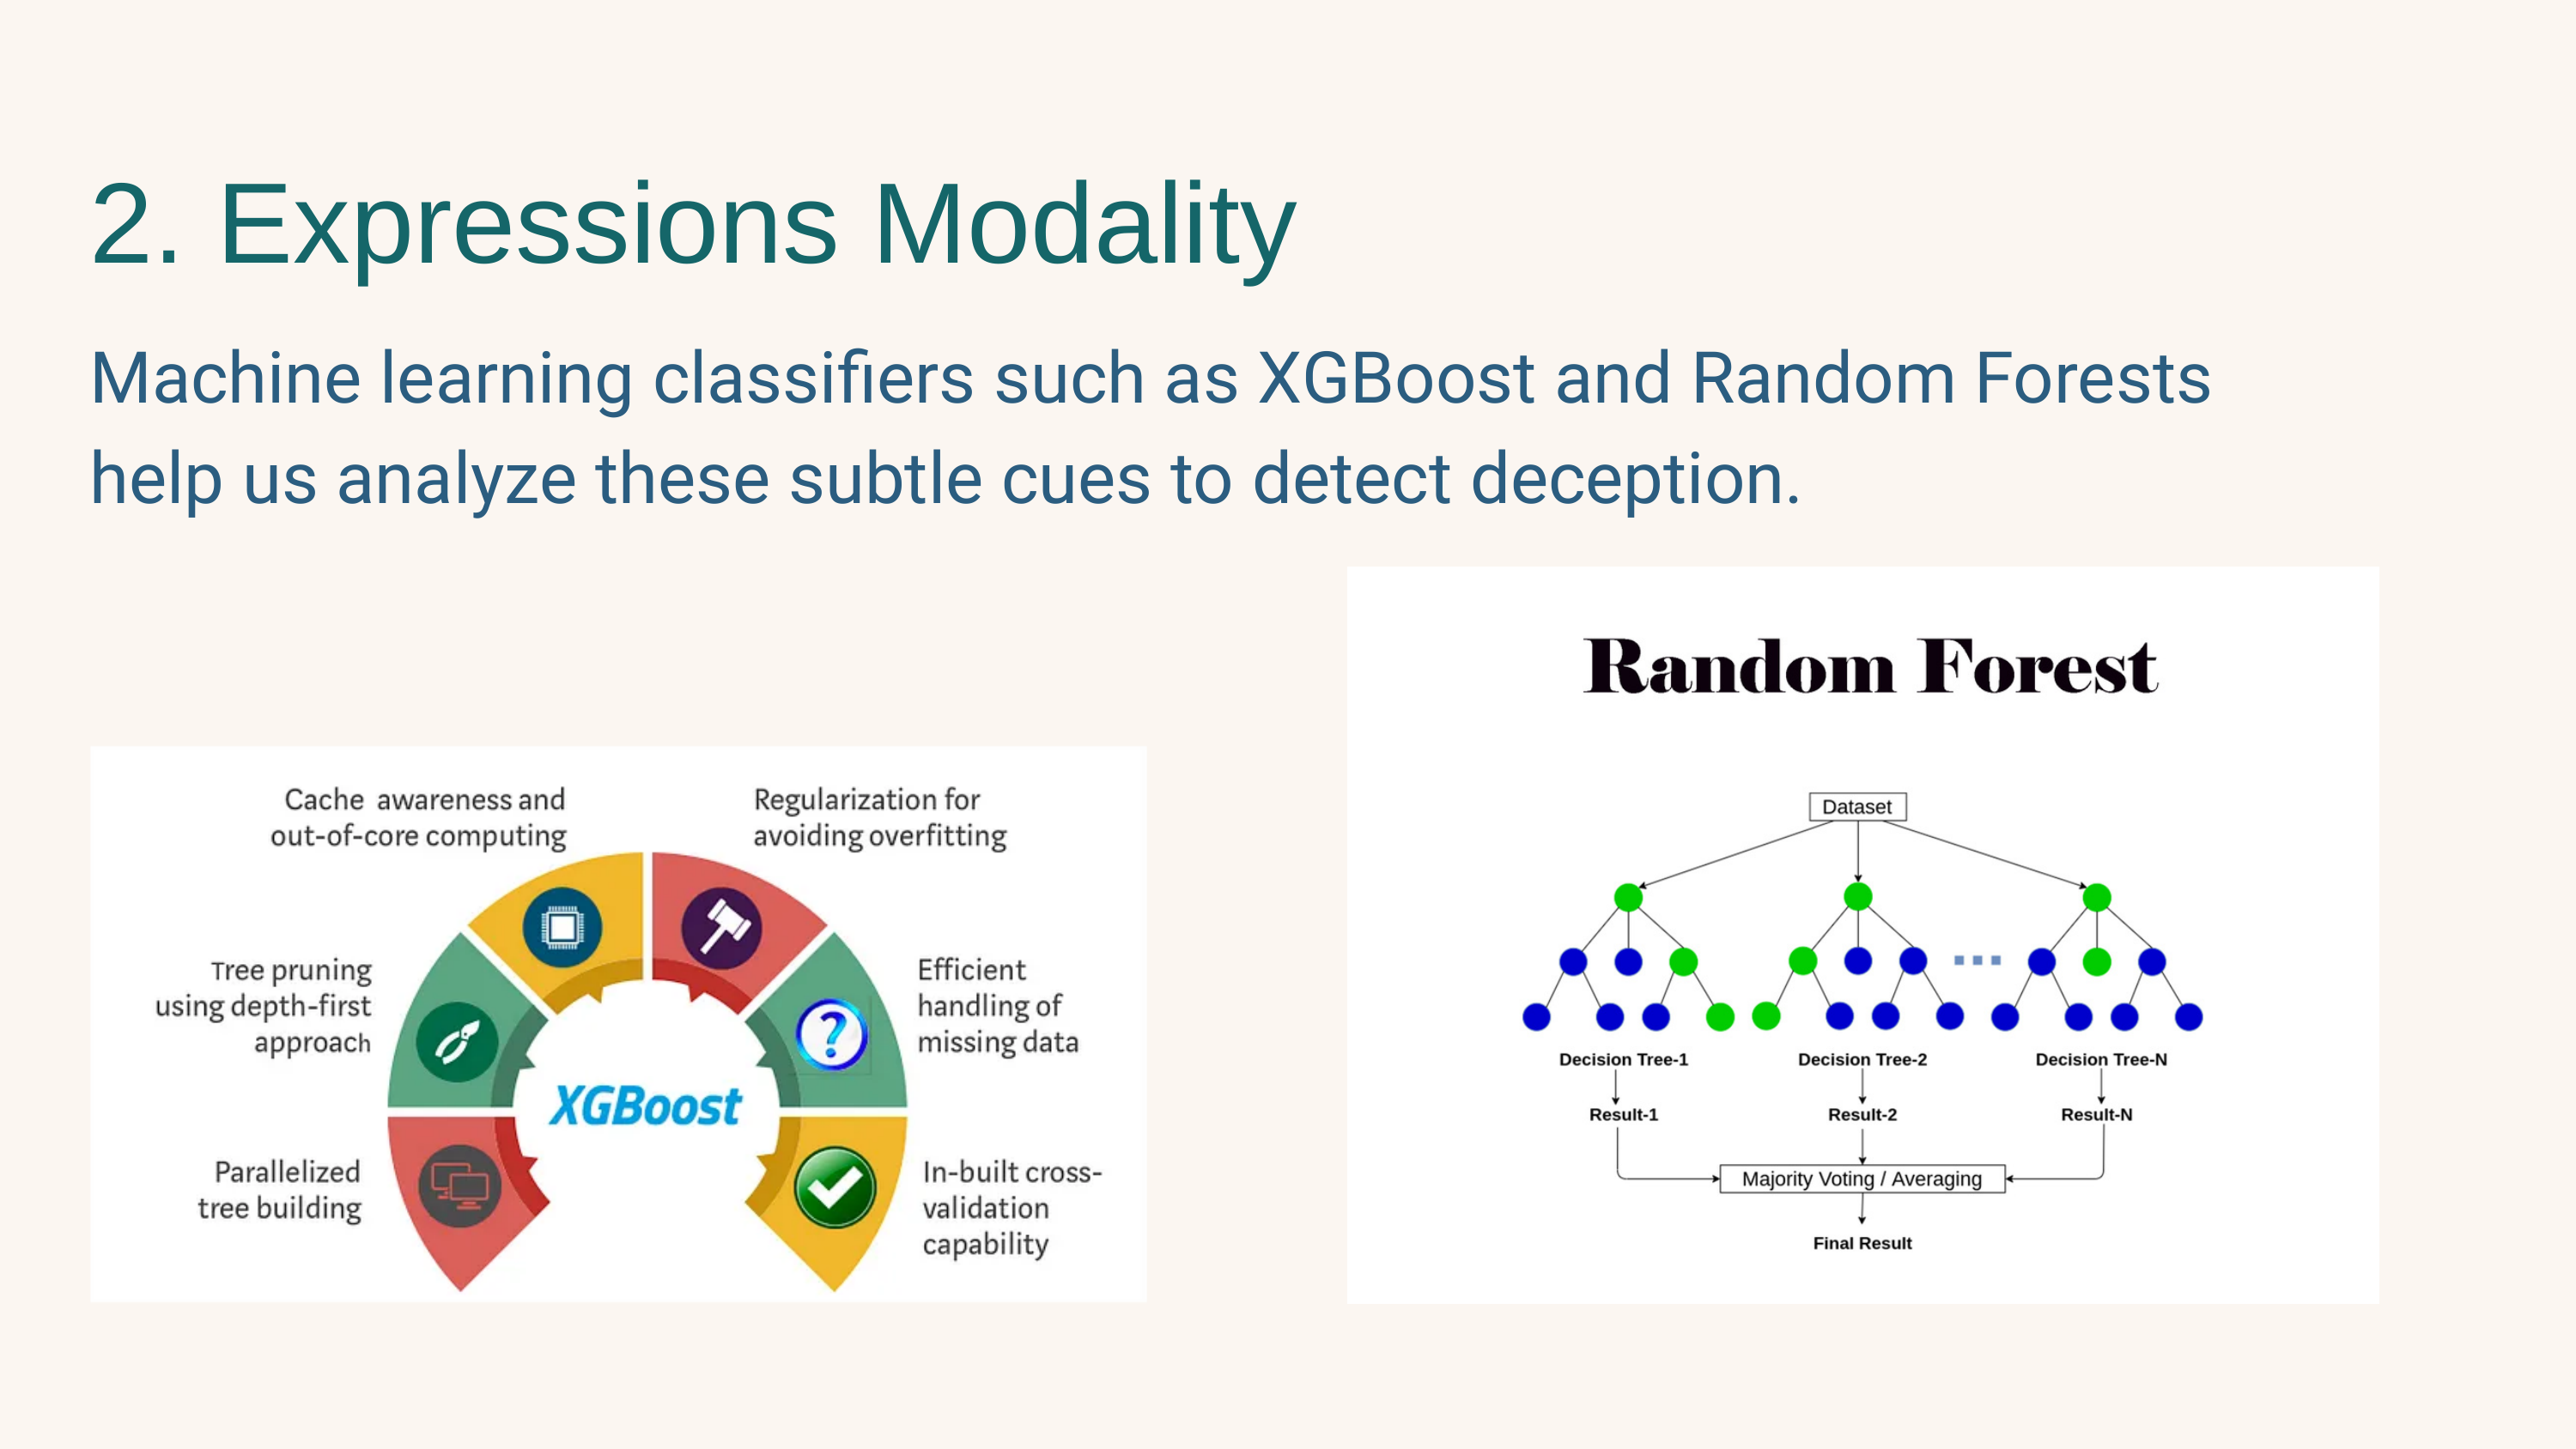

2. Expressions Modality
Machine learning classifiers such as XGBoost and Random Forests help us analyze these subtle cues to detect deception.